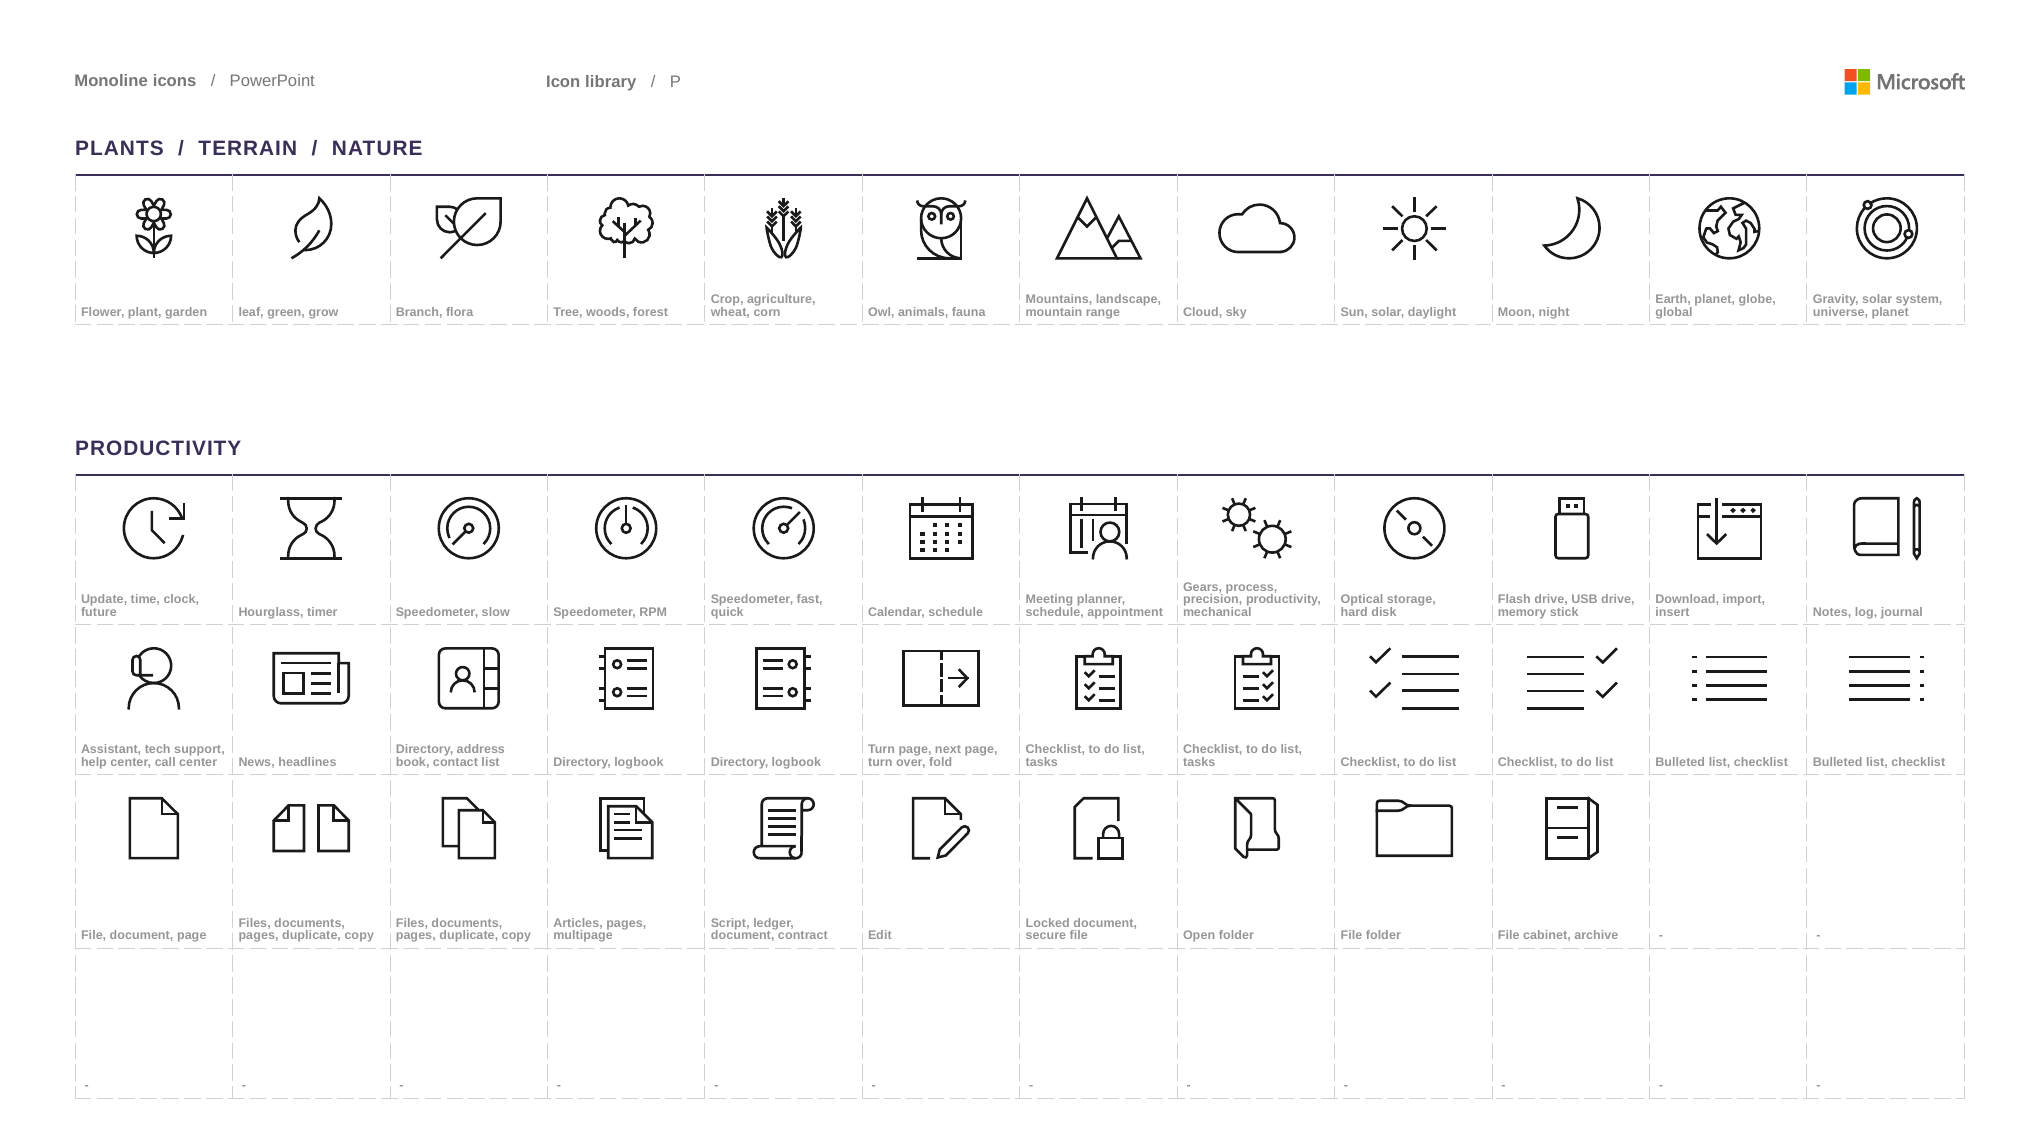

| PLANTS / TERRAIN / NATURE |  |  |  |  |  |  |  |  |  |  |  |
| --- | --- | --- | --- | --- | --- | --- | --- | --- | --- | --- | --- |
| Flower, plant, garden | leaf, green, grow | Branch, flora | Tree, woods, forest | Crop, agriculture, wheat, corn | Owl, animals, fauna | Mountains, landscape, mountain range | Cloud, sky | Sun, solar, daylight | Moon, night | Earth, planet, globe, global | Gravity, solar system, universe, planet |
# Icon library   /   P

| PRODUCTIVITY |  |  |  |  |  |  |  |  |  |  |  |
| --- | --- | --- | --- | --- | --- | --- | --- | --- | --- | --- | --- |
| Update, time, clock, future | Hourglass, timer | Speedometer, slow | Speedometer, RPM | Speedometer, fast, quick | Calendar, schedule | Meeting planner, schedule, appointment | Gears, process, precision, productivity, mechanical | Optical storage, hard disk | Flash drive, USB drive, memory stick | Download, import, insert | Notes, log, journal |
| Assistant, tech support, help center, call center | News, headlines | Directory, address book, contact list | Directory, logbook | Directory, logbook | Turn page, next page, turn over, fold | Checklist, to do list, tasks | Checklist, to do list, tasks | Checklist, to do list | Checklist, to do list | Bulleted list, checklist | Bulleted list, checklist |
| File, document, page | Files, documents, pages, duplicate, copy | Files, documents, pages, duplicate, copy | Articles, pages, multipage | Script, ledger, document, contract | Edit | Locked document, secure file | Open folder | File folder | File cabinet, archive | - | - |
| - | - | - | - | - | - | - | - | - | - | - | - |